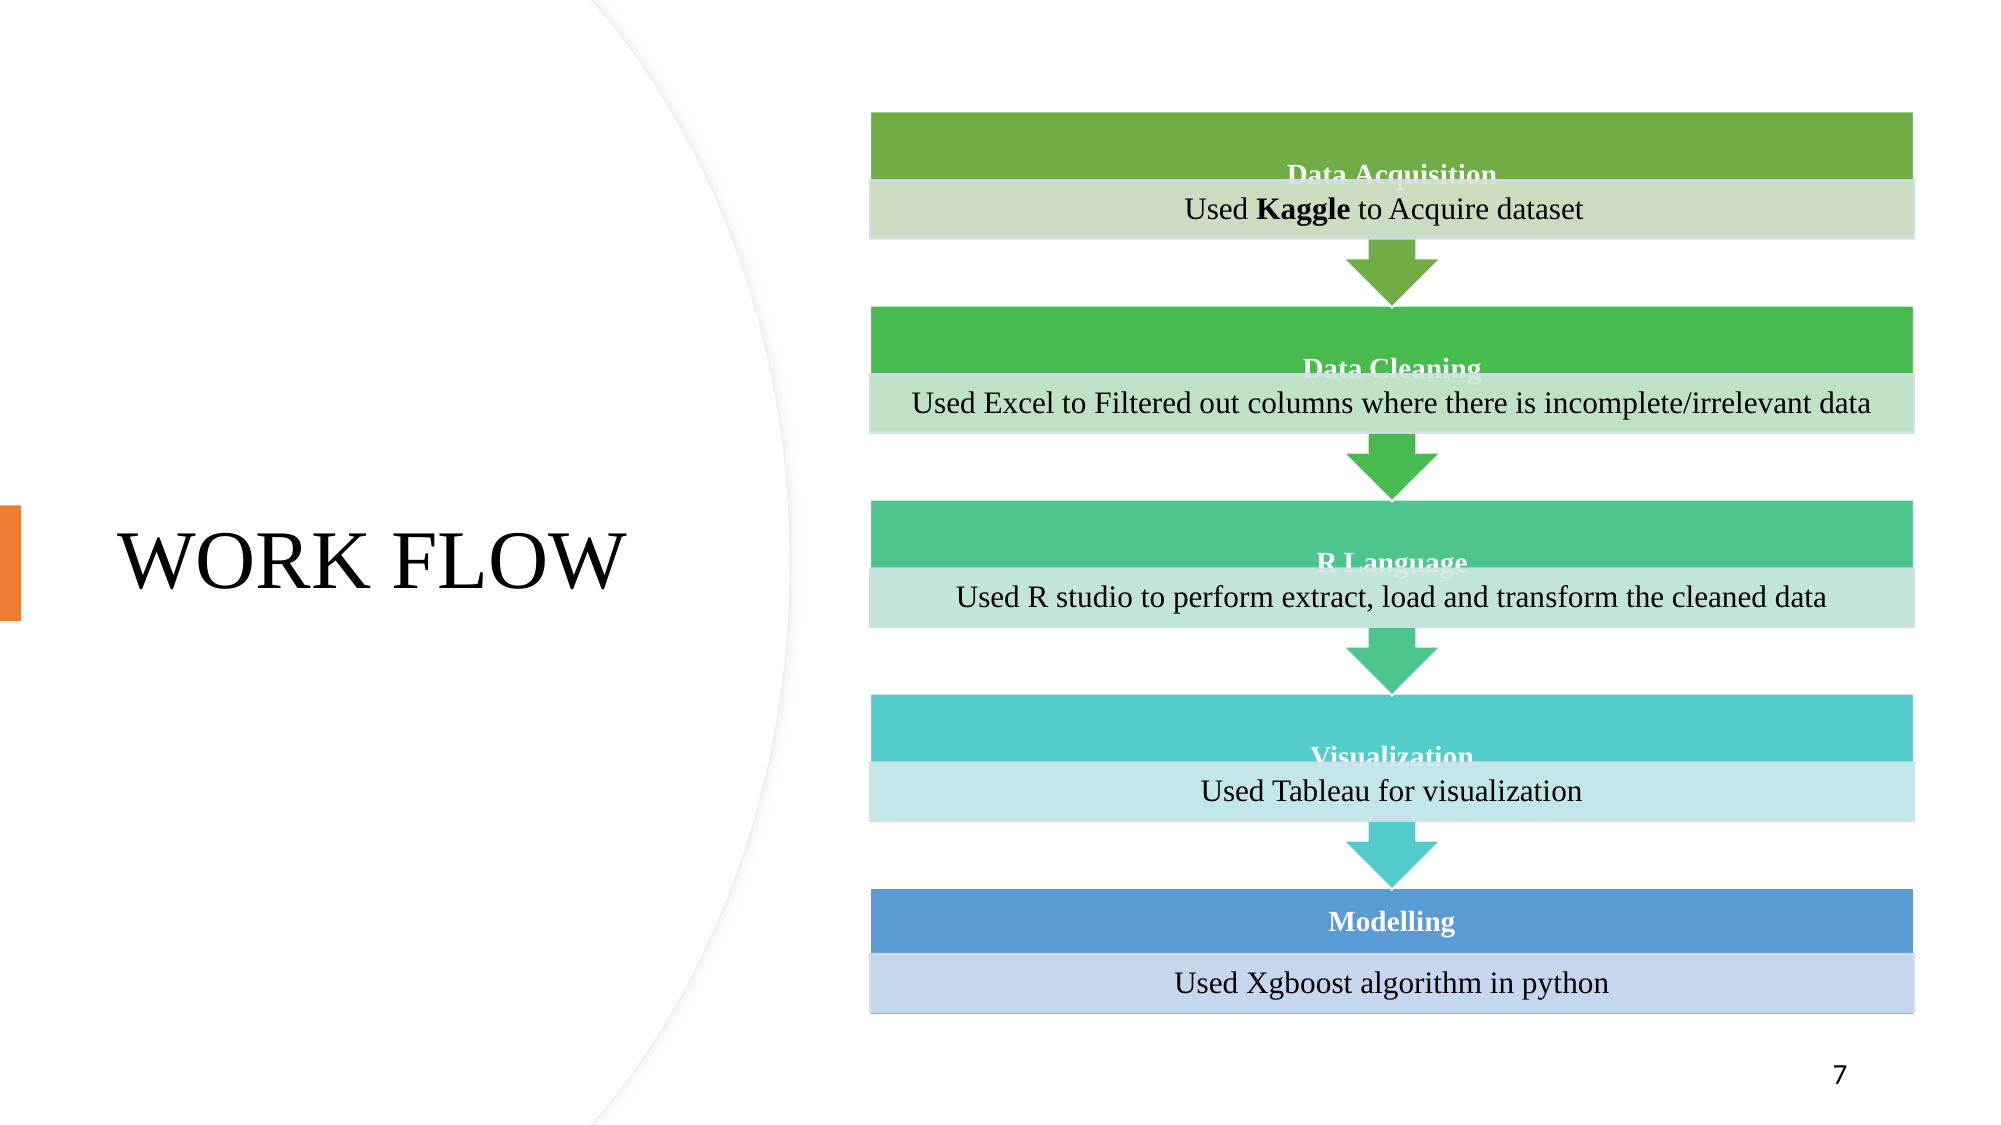

Modelling
Used Xgboost algorithm in python
Visualization
Used Tableau for visualization
R Language
Used R studio to perform extract, load and transform the cleaned data
Data Cleaning
Used Excel to Filtered out columns where there is incomplete/irrelevant data
Data Acquisition
Used Kaggle to Acquire dataset
# WORK FLOW

7